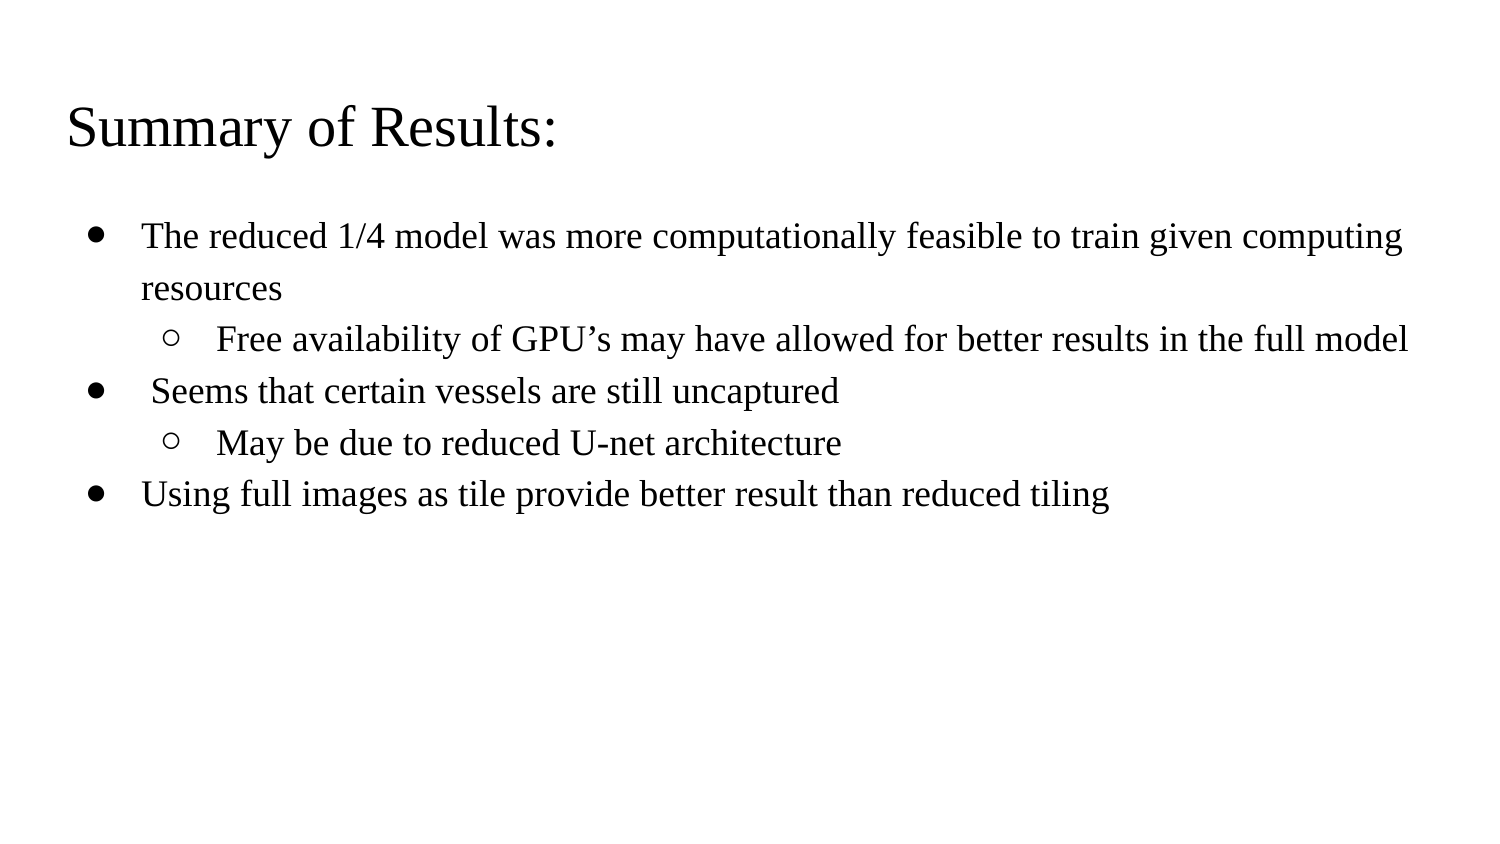

# Summary of Results:
The reduced 1/4 model was more computationally feasible to train given computing resources
Free availability of GPU’s may have allowed for better results in the full model
 Seems that certain vessels are still uncaptured
May be due to reduced U-net architecture
Using full images as tile provide better result than reduced tiling